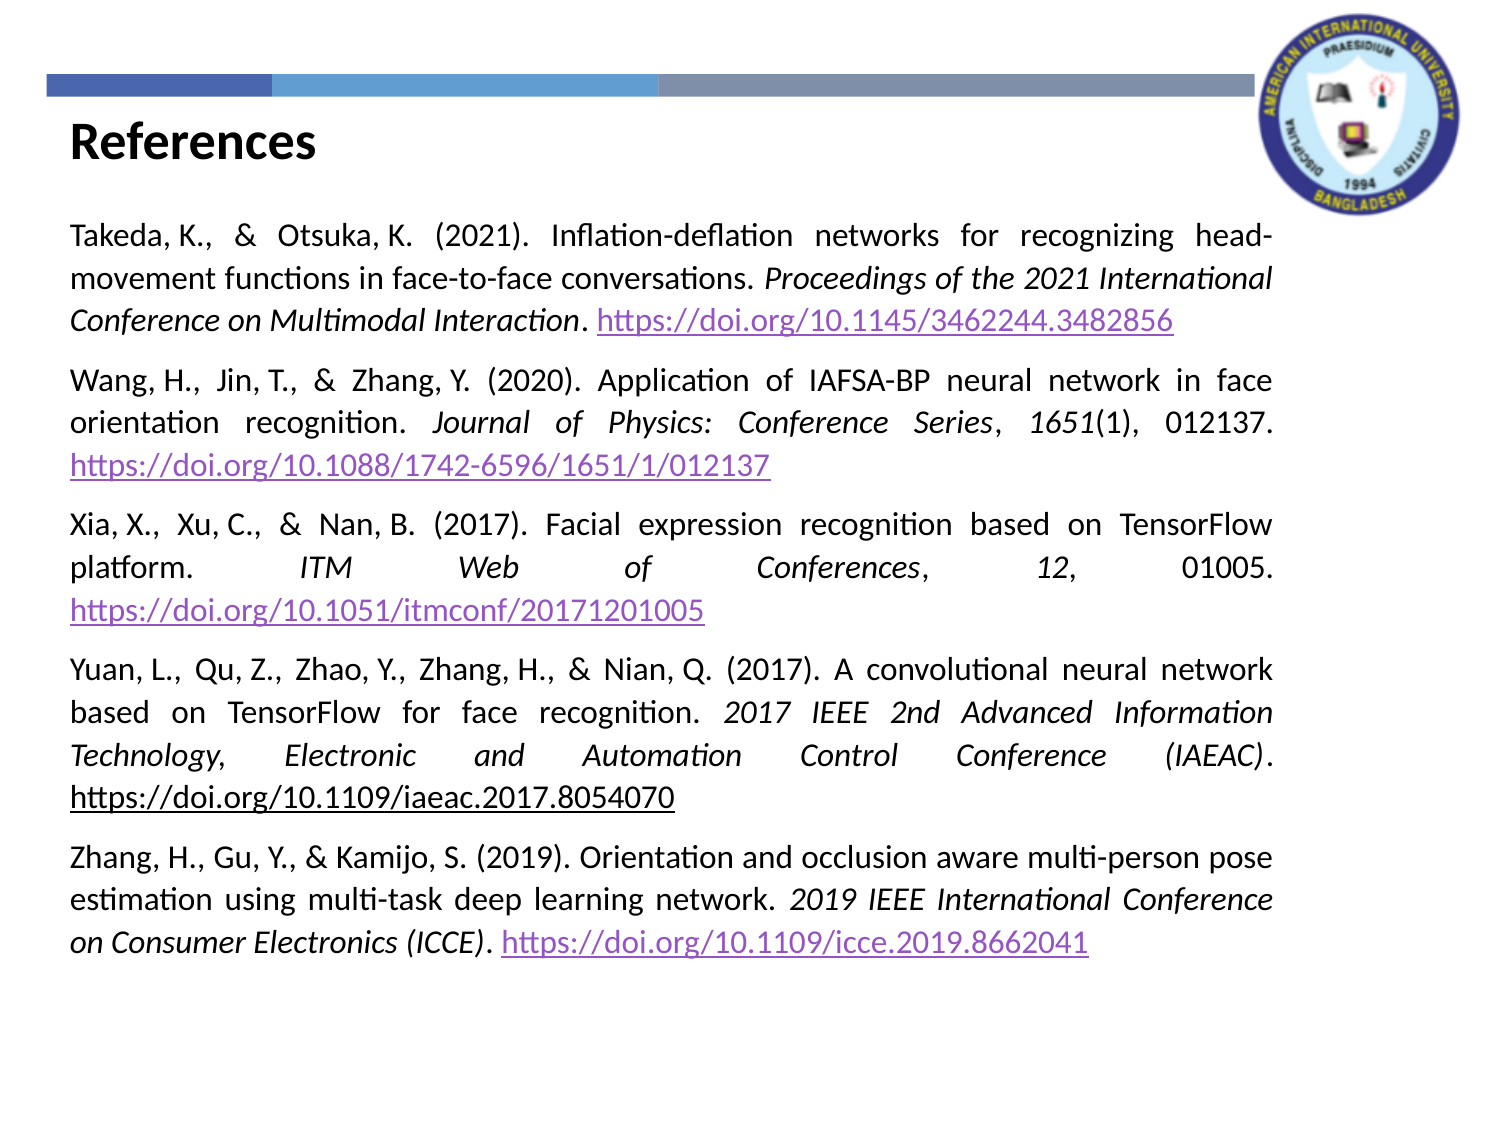

References
Takeda, K., & Otsuka, K. (2021). Inflation-deflation networks for recognizing head-movement functions in face-to-face conversations. Proceedings of the 2021 International Conference on Multimodal Interaction. https://doi.org/10.1145/3462244.3482856
Wang, H., Jin, T., & Zhang, Y. (2020). Application of IAFSA-BP neural network in face orientation recognition. Journal of Physics: Conference Series, 1651(1), 012137. https://doi.org/10.1088/1742-6596/1651/1/012137
Xia, X., Xu, C., & Nan, B. (2017). Facial expression recognition based on TensorFlow platform. ITM Web of Conferences, 12, 01005. https://doi.org/10.1051/itmconf/20171201005
Yuan, L., Qu, Z., Zhao, Y., Zhang, H., & Nian, Q. (2017). A convolutional neural network based on TensorFlow for face recognition. 2017 IEEE 2nd Advanced Information Technology, Electronic and Automation Control Conference (IAEAC). https://doi.org/10.1109/iaeac.2017.8054070
Zhang, H., Gu, Y., & Kamijo, S. (2019). Orientation and occlusion aware multi-person pose estimation using multi-task deep learning network. 2019 IEEE International Conference on Consumer Electronics (ICCE). https://doi.org/10.1109/icce.2019.8662041